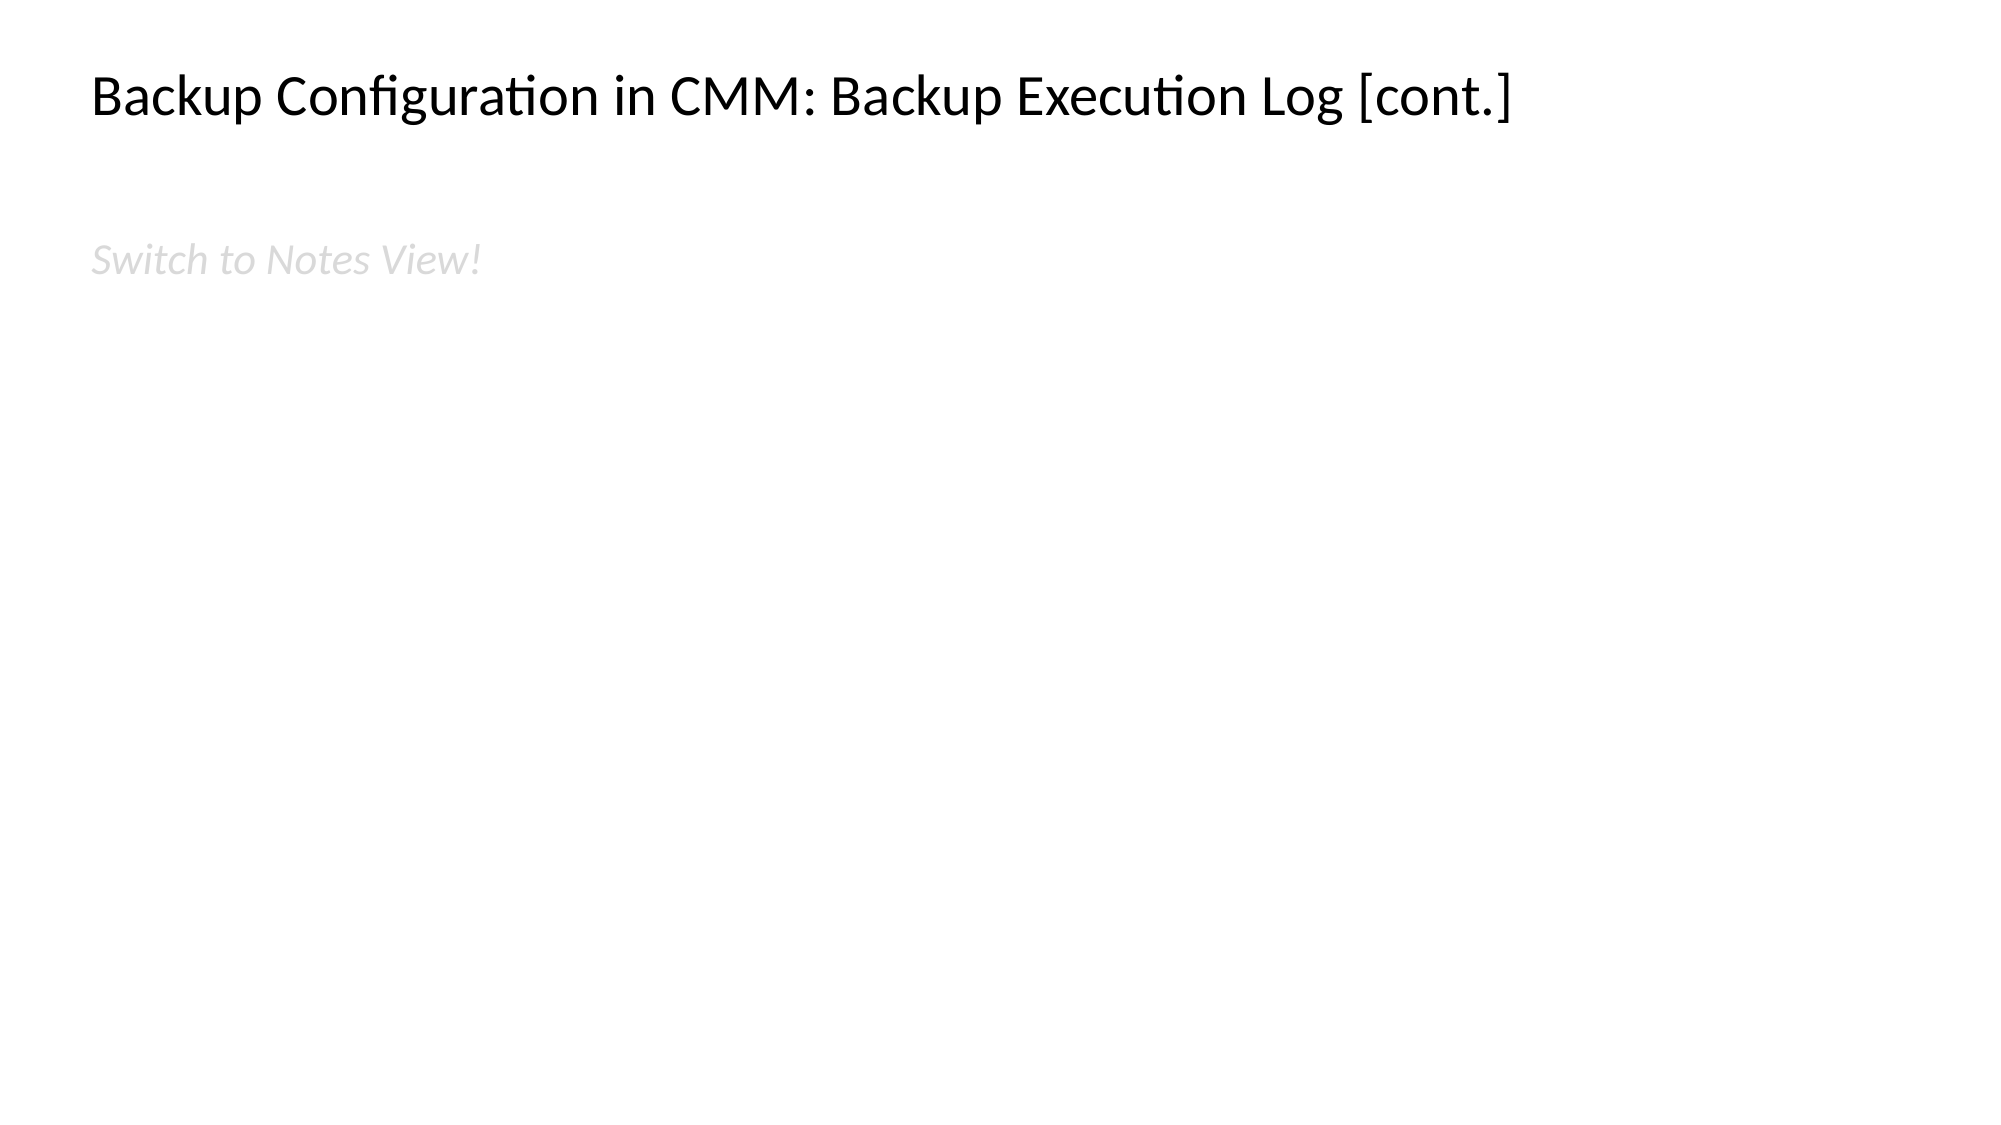

Slide excluded from Table of Contents
# Backup Configuration in CMM: Backup Execution Log [cont.]
Switch to Notes View!